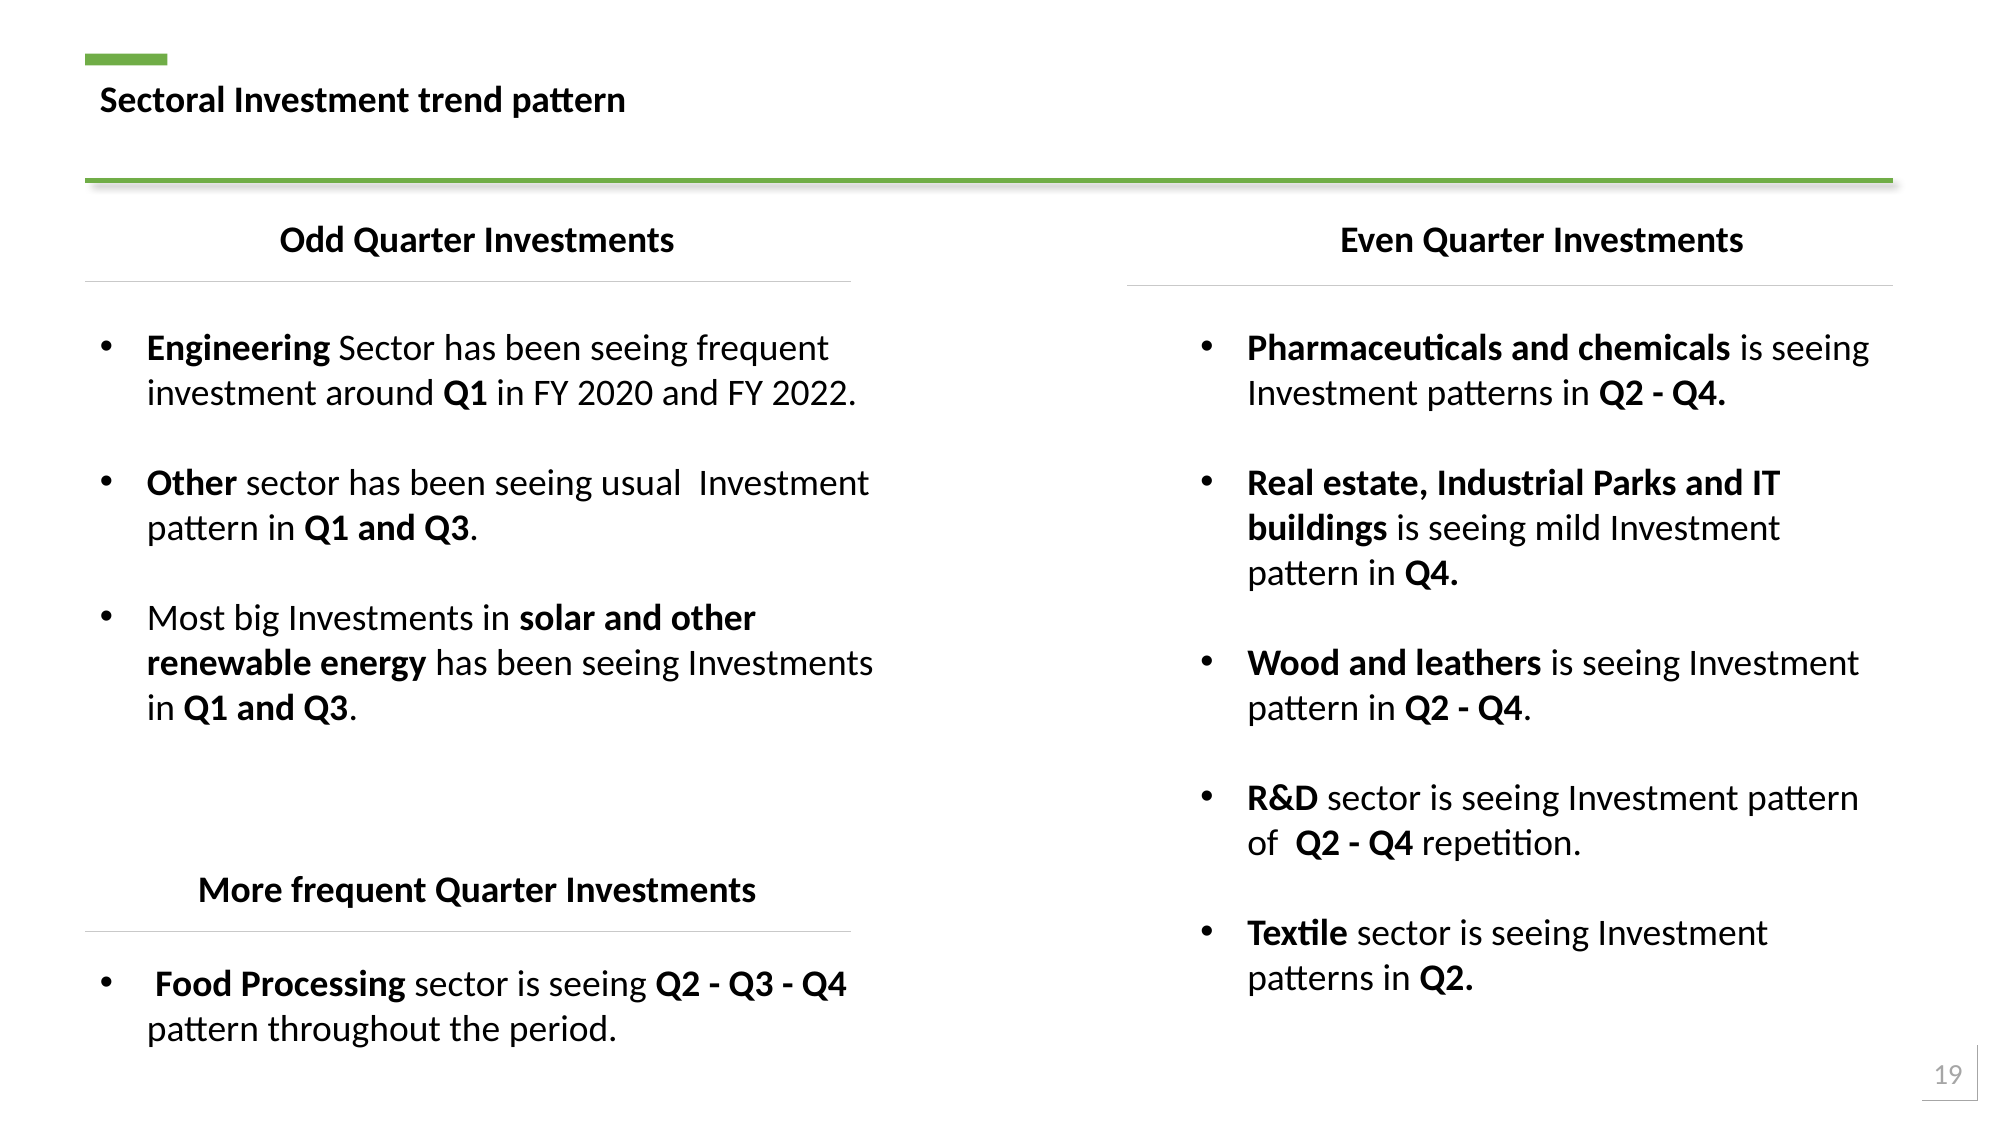

Sectoral Investment trend pattern
Odd Quarter Investments
Even Quarter Investments
Engineering Sector has been seeing frequent investment around Q1 in FY 2020 and FY 2022.

Other sector has been seeing usual  Investment pattern in Q1 and Q3.

Most big Investments in solar and other renewable energy has been seeing Investments in Q1 and Q3.
Pharmaceuticals and chemicals is seeing Investment patterns in Q2 - Q4.

Real estate, Industrial Parks and IT buildings is seeing mild Investment pattern in Q4.

Wood and leathers is seeing Investment pattern in Q2 - Q4.

R&D sector is seeing Investment pattern of  Q2 - Q4 repetition.

Textile sector is seeing Investment patterns in Q2.

More frequent Quarter Investments
 Food Processing sector is seeing Q2 - Q3 - Q4 pattern throughout the period.
19